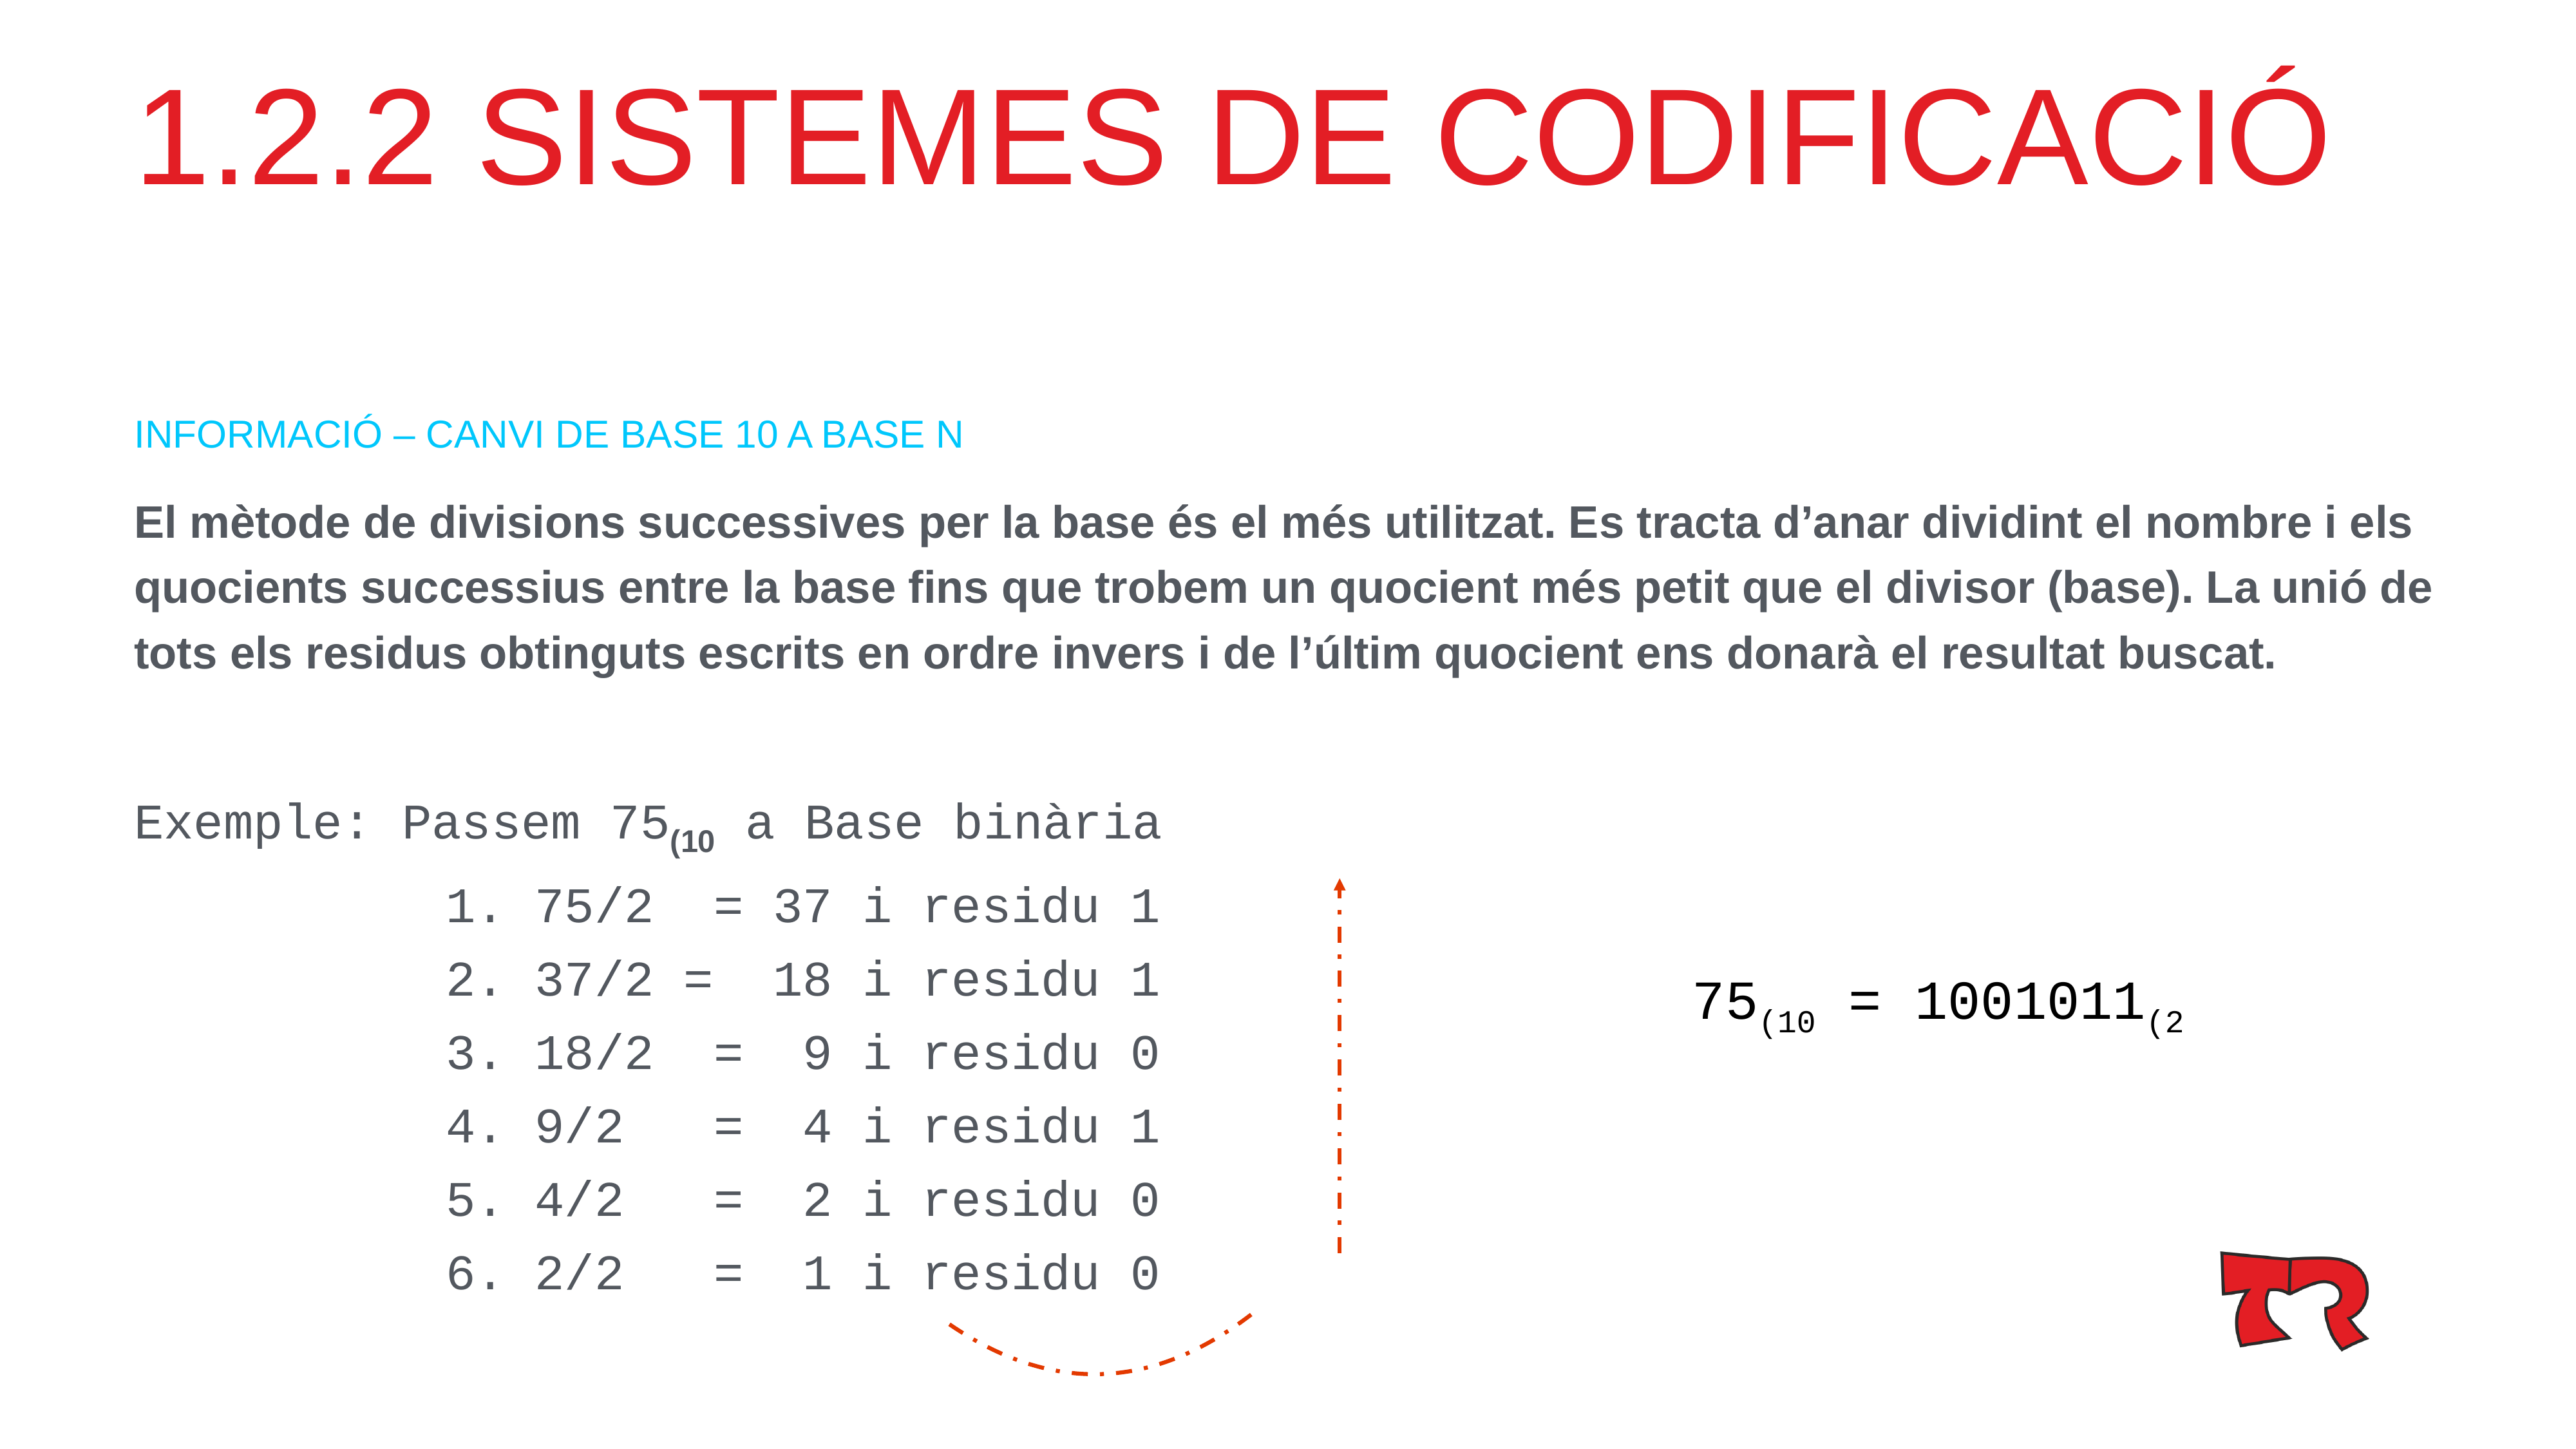

# 1.2.2 SISTEMES DE CODIFICACIÓ
INFORMACIÓ – CANVI DE BASE 10 A BASE N
El mètode de divisions successives per la base és el més utilitzat. Es tracta d’anar dividint el nombre i els quocients successius entre la base fins que trobem un quocient més petit que el divisor (base). La unió de tots els residus obtinguts escrits en ordre invers i de l’últim quocient ens donarà el resultat buscat.
Exemple: Passem 75(10 a Base binària
1. 75/2  = 37 i residu 1
2. 37/2 =  18 i residu 1
3. 18/2  =  9 i residu 0
4. 9/2   =  4 i residu 1
5. 4/2   =  2 i residu 0
6. 2/2   =  1 i residu 0

75(10 = 1001011(2